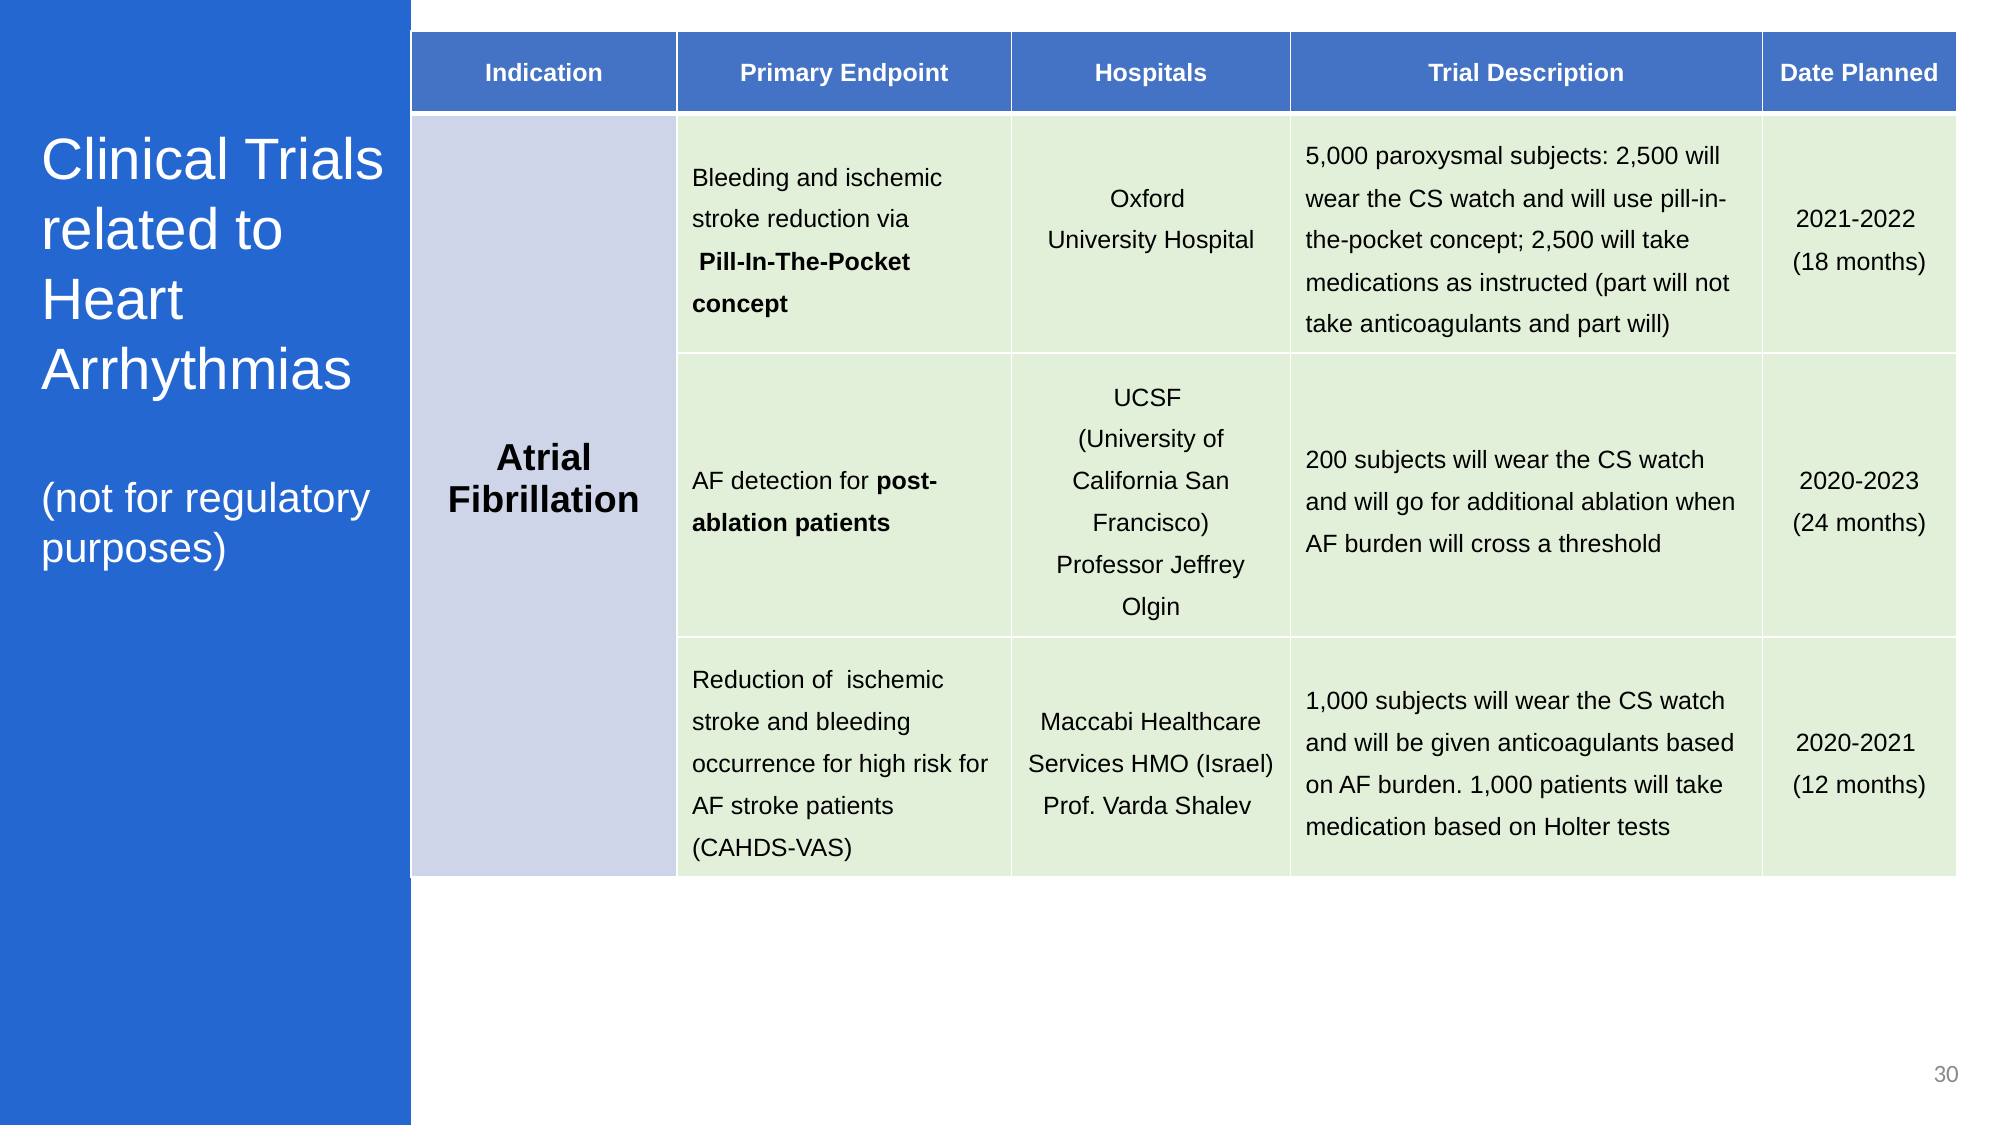

| Indication | Primary Endpoint | Hospitals | Trial Description | Date Planned |
| --- | --- | --- | --- | --- |
| Atrial Fibrillation | Bleeding and ischemic stroke reduction via Pill-In-The-Pocket concept | Oxford University Hospital | 5,000 paroxysmal subjects: 2,500 will wear the CS watch and will use pill-in-the-pocket concept; 2,500 will take medications as instructed (part will not take anticoagulants and part will) | 2021-2022 (18 months) |
|  | AF detection for post-ablation patients | UCSF (University of California San Francisco) Professor Jeffrey Olgin | 200 subjects will wear the CS watch and will go for additional ablation when AF burden will cross a threshold | 2020-2023 (24 months) |
|  | Reduction of ischemic stroke and bleeding occurrence for high risk for AF stroke patients (CAHDS-VAS) | Maccabi Healthcare Services HMO (Israel) Prof. Varda Shalev | 1,000 subjects will wear the CS watch and will be given anticoagulants based on AF burden. 1,000 patients will take medication based on Holter tests | 2020-2021 (12 months) |
Clinical Trials related to Heart Arrhythmias

(not for regulatory purposes)
CardiacSense Medical Watch as a Big Data Collection Platform

30